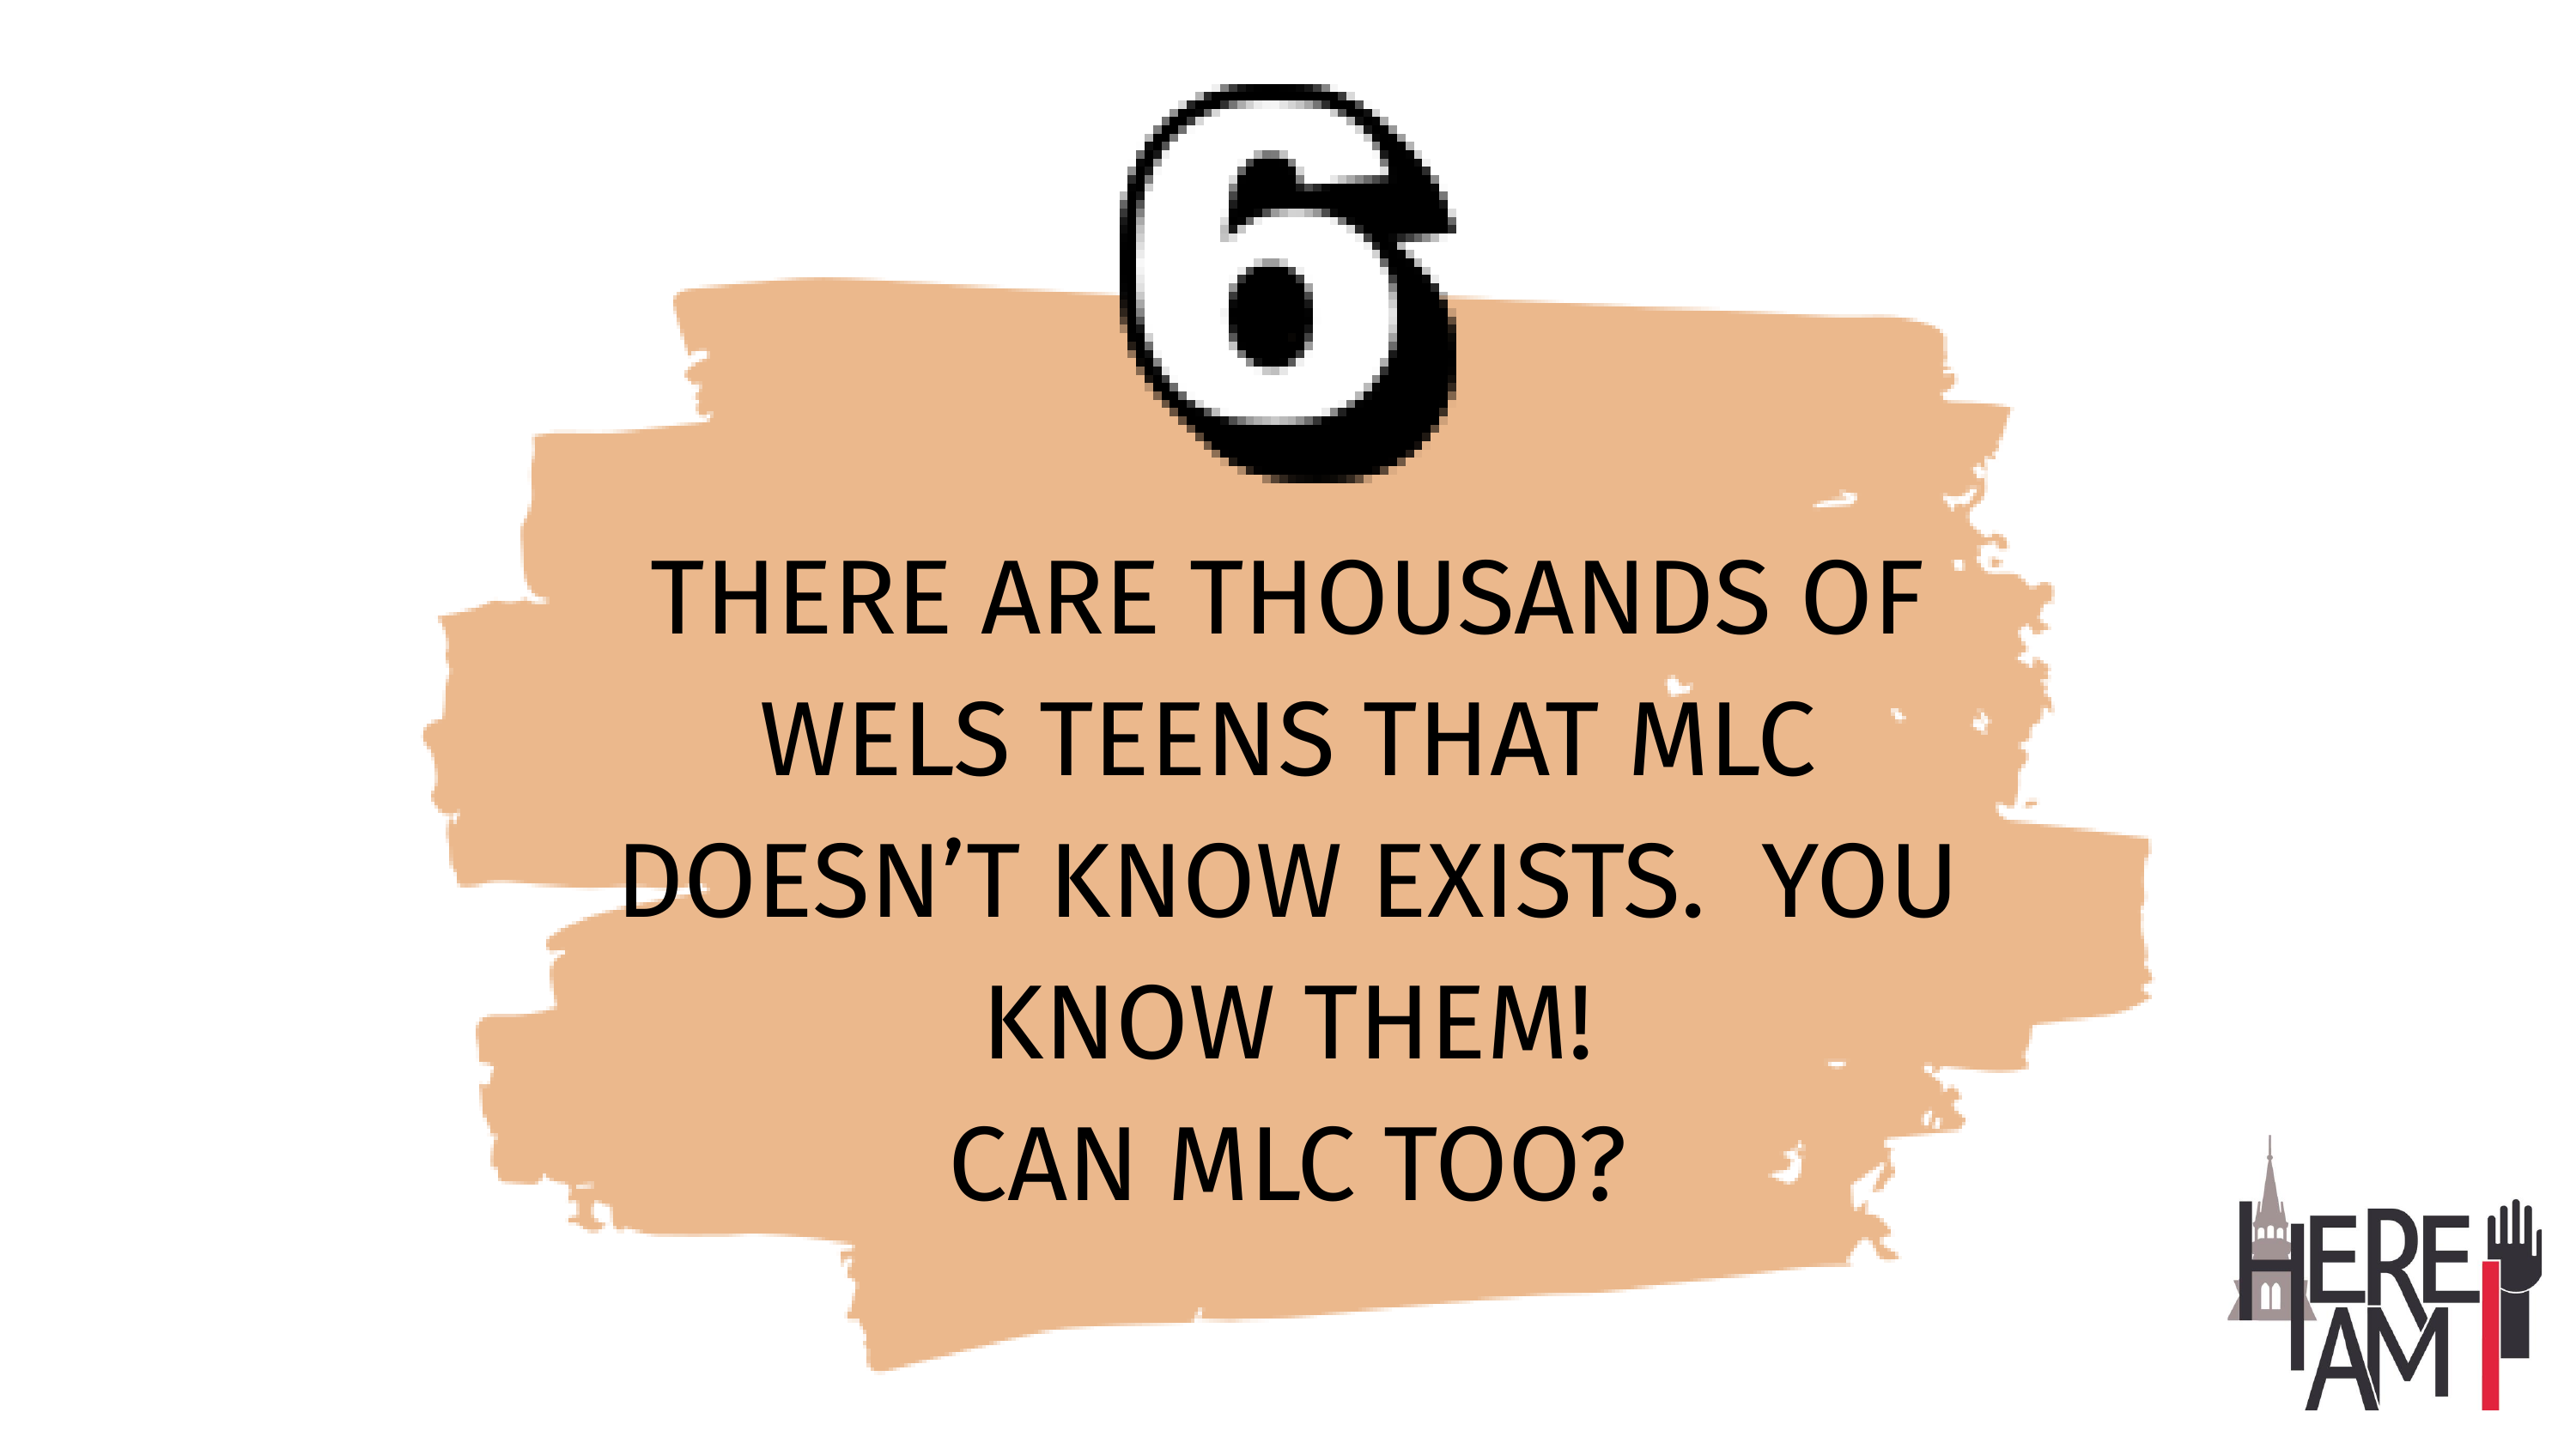

THERE ARE THOUSANDS OF WELS TEENS THAT MLC DOESN’T KNOW EXISTS.  YOU KNOW THEM!
CAN MLC TOO?